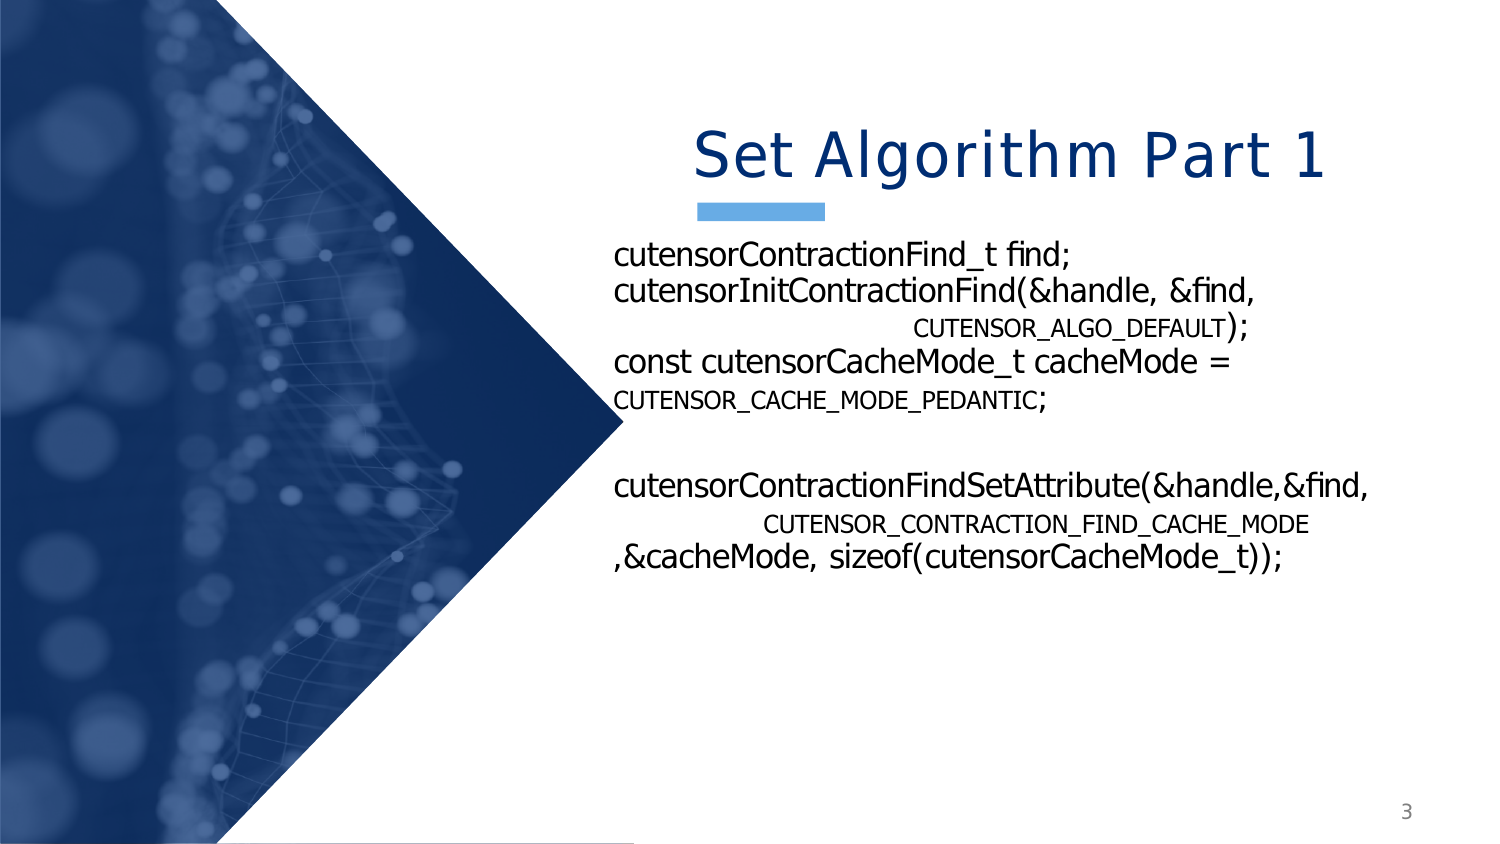

Set Algorithm Part 1
cutensorContractionFind_t find;
cutensorInitContractionFind(&handle, &find,
		CUTENSOR_ALGO_DEFAULT);
const cutensorCacheMode_t cacheMode = 	CUTENSOR_CACHE_MODE_PEDANTIC;
cutensorContractionFindSetAttribute(&handle,&find,
	CUTENSOR_CONTRACTION_FIND_CACHE_MODE	,&cacheMode, sizeof(cutensorCacheMode_t));